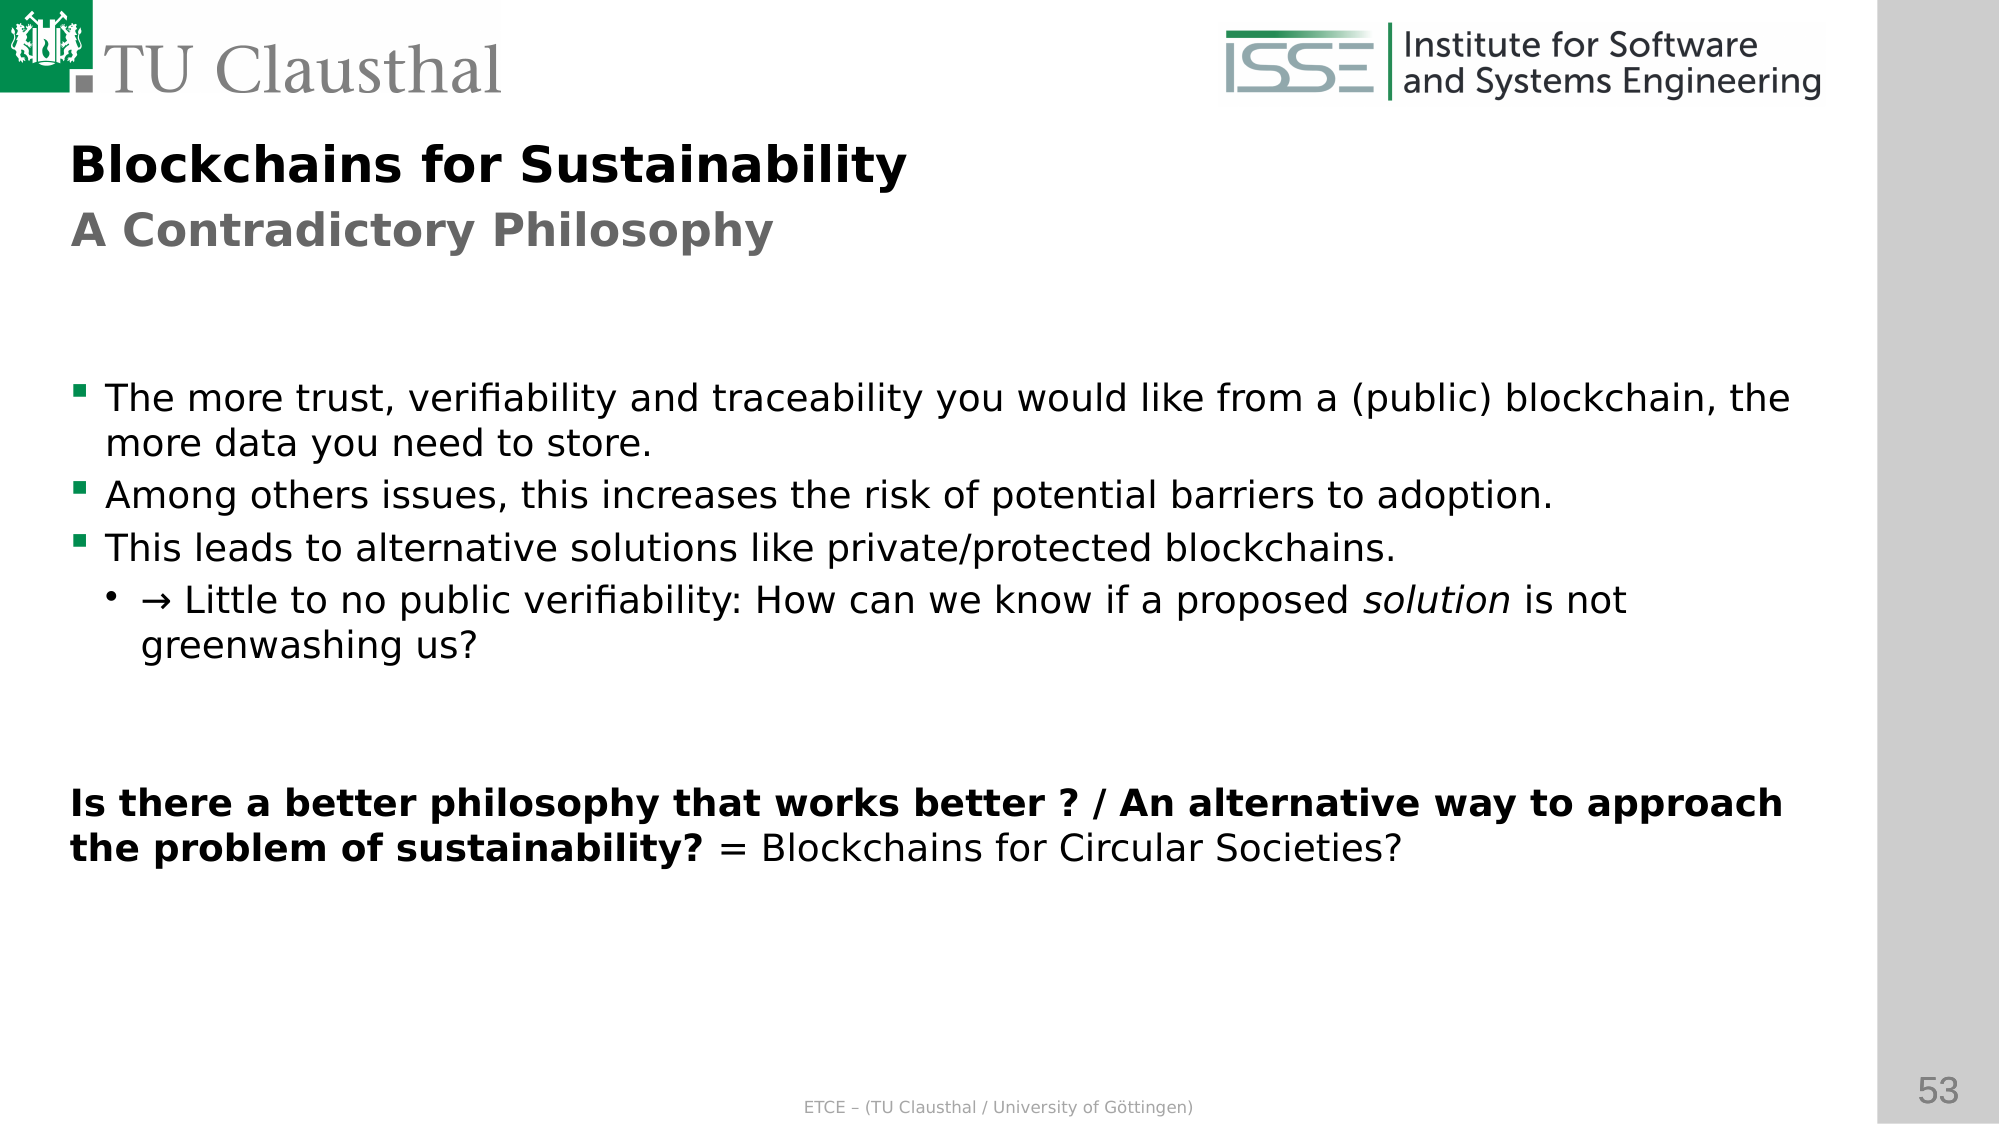

Blockchains for Sustainability
A Contradictory Philosophy
The more trust, verifiability and traceability you would like from a (public) blockchain, the more data you need to store.
Among others issues, this increases the risk of potential barriers to adoption.
This leads to alternative solutions like private/protected blockchains.
→ Little to no public verifiability: How can we know if a proposed solution is not greenwashing us?

Is there a better philosophy that works better ? / An alternative way to approach the problem of sustainability? = Blockchains for Circular Societies?